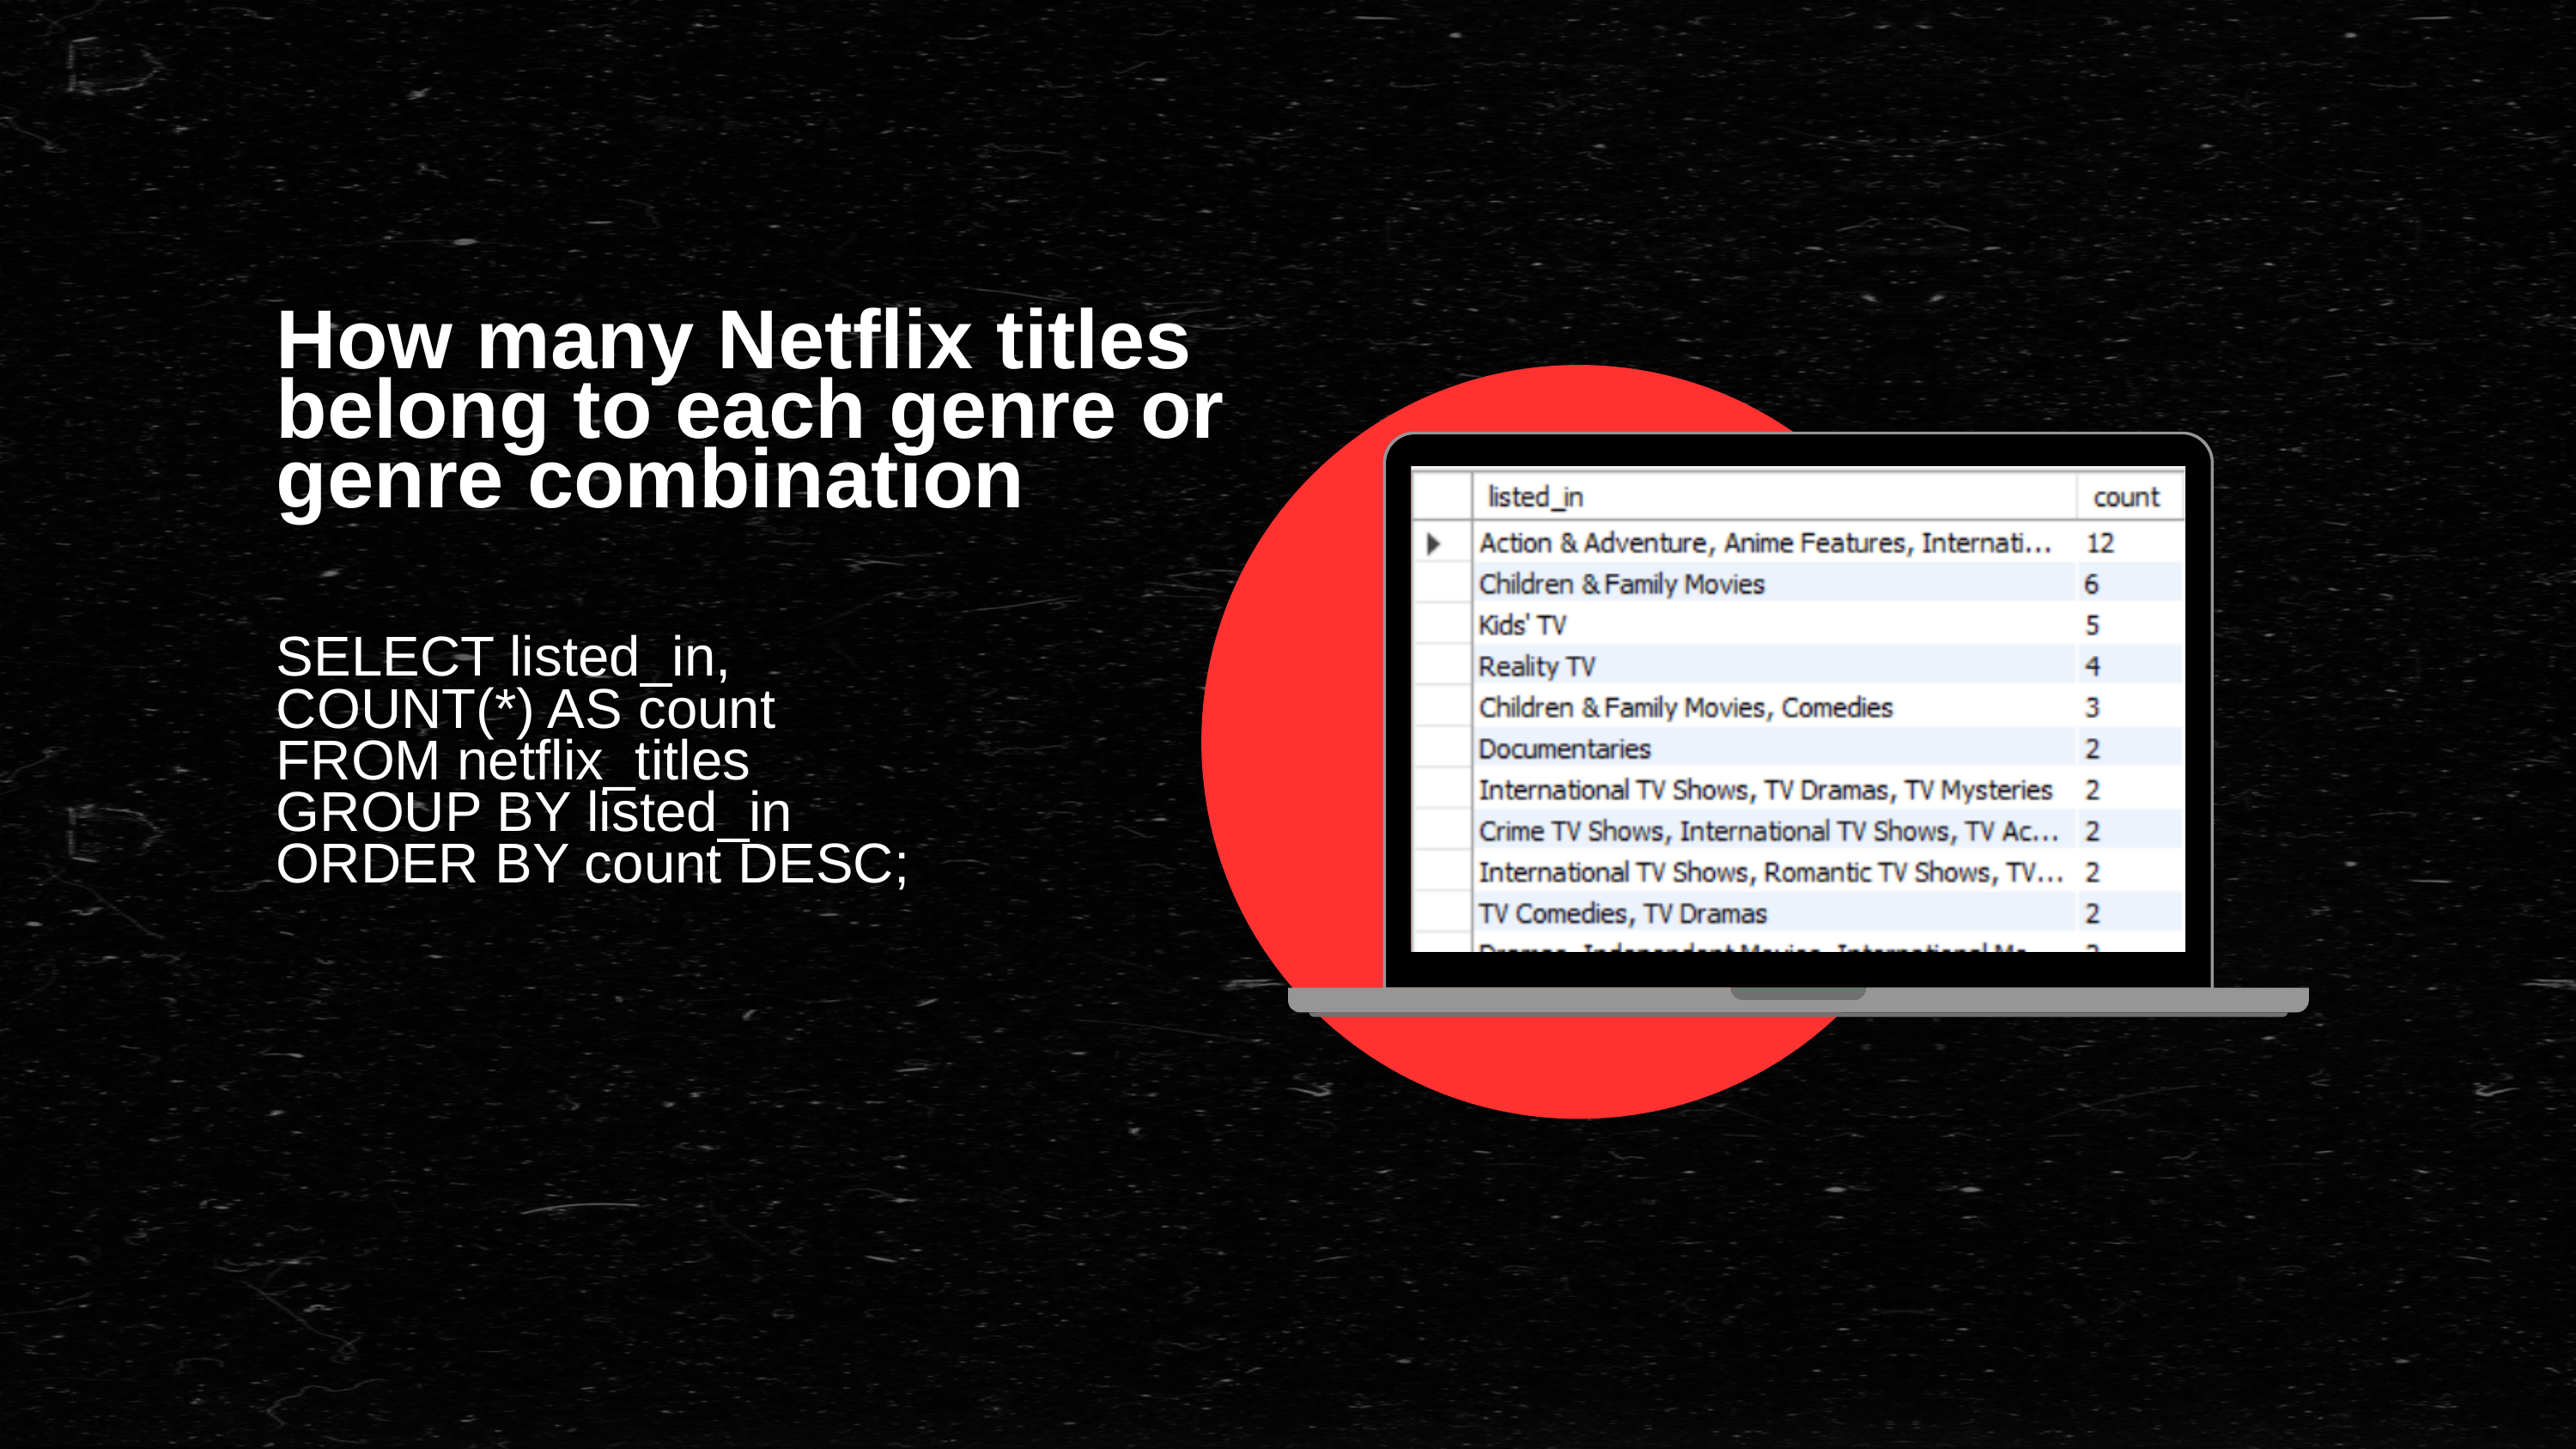

How many Netflix titles belong to each genre or genre combination

SELECT listed_in, COUNT(*) AS count
FROM netflix_titles
GROUP BY listed_in
ORDER BY count DESC;